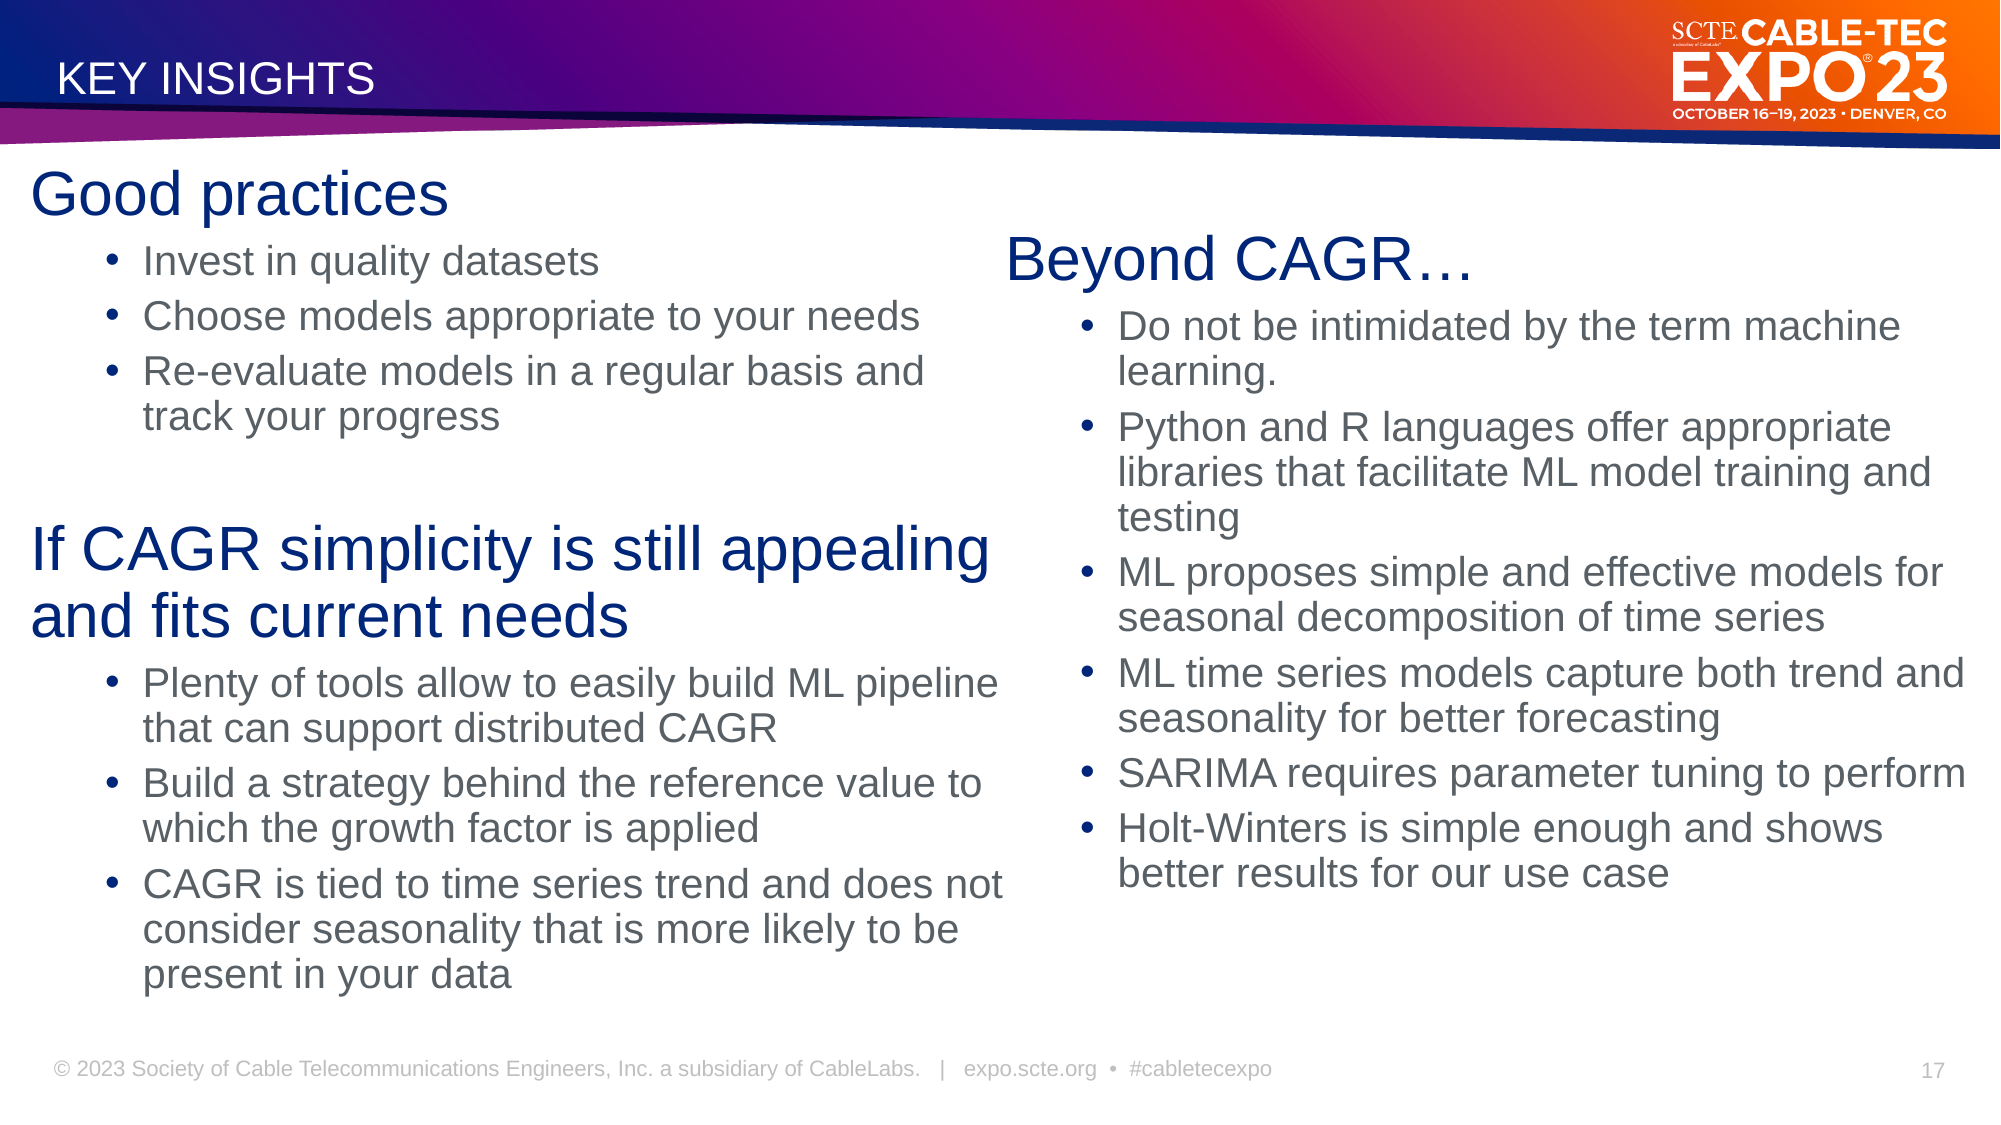

KEY INSIGHTS
Good practices
Invest in quality datasets
Choose models appropriate to your needs
Re-evaluate models in a regular basis and track your progress

If CAGR simplicity is still appealing and fits current needs
Plenty of tools allow to easily build ML pipeline that can support distributed CAGR
Build a strategy behind the reference value to which the growth factor is applied
CAGR is tied to time series trend and does not consider seasonality that is more likely to be present in your data

Beyond CAGR…
Do not be intimidated by the term machine learning.
Python and R languages offer appropriate libraries that facilitate ML model training and testing
ML proposes simple and effective models for seasonal decomposition of time series
ML time series models capture both trend and seasonality for better forecasting
SARIMA requires parameter tuning to perform
Holt-Winters is simple enough and shows better results for our use case